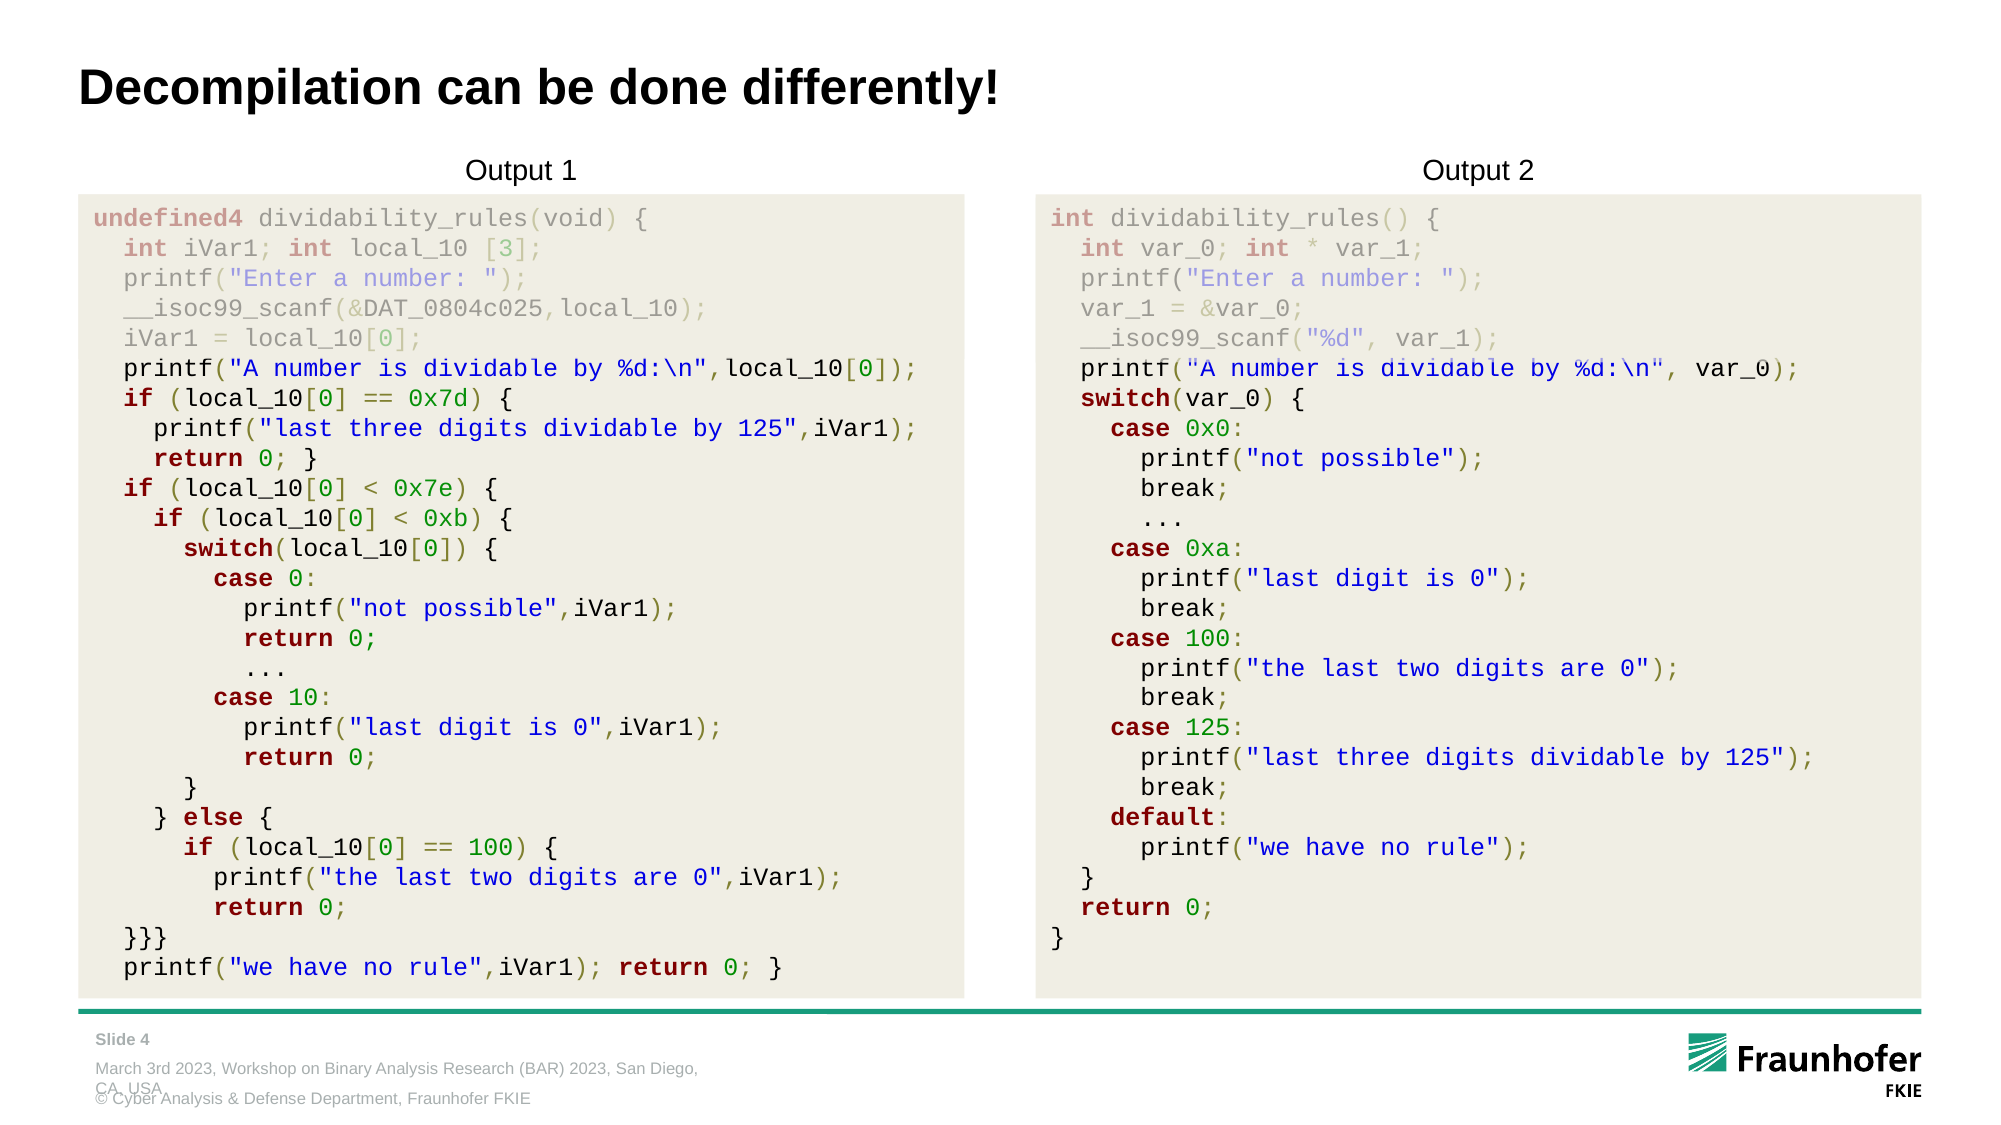

# Decompilation can be done differently!
Output 2
Output 1

undefined4 dividability_rules(void) {
  int iVar1; int local_10 [3];
  printf("Enter a number: ");
  __isoc99_scanf(&DAT_0804c025,local_10);
  iVar1 = local_10[0];
  printf("A number is dividable by %d:\n",local_10[0]);
  if (local_10[0] == 0x7d) {
    printf("last three digits dividable by 125",iVar1);
    return 0; }
  if (local_10[0] < 0x7e) {
    if (local_10[0] < 0xb) {
      switch(local_10[0]) {
        case 0:
          printf("not possible",iVar1);
          return 0;
          ...
        case 10:
          printf("last digit is 0",iVar1);
          return 0;
      }
    } else {
      if (local_10[0] == 100) {
        printf("the last two digits are 0",iVar1);
        return 0;
  }}}
  printf("we have no rule",iVar1); return 0; }
int dividability_rules() {
  int var_0; int * var_1;
  printf("Enter a number: ");
  var_1 = &var_0;
  __isoc99_scanf("%d", var_1);
  printf("A number is dividable by %d:\n", var_0);
  switch(var_0) {
    case 0x0:
      printf("not possible");
      break;
      ...
    case 0xa:
      printf("last digit is 0");
      break;
    case 100:
      printf("the last two digits are 0");
      break;
    case 125:
      printf("last three digits dividable by 125");
      break;
    default:
      printf("we have no rule");
  }
  return 0;
}